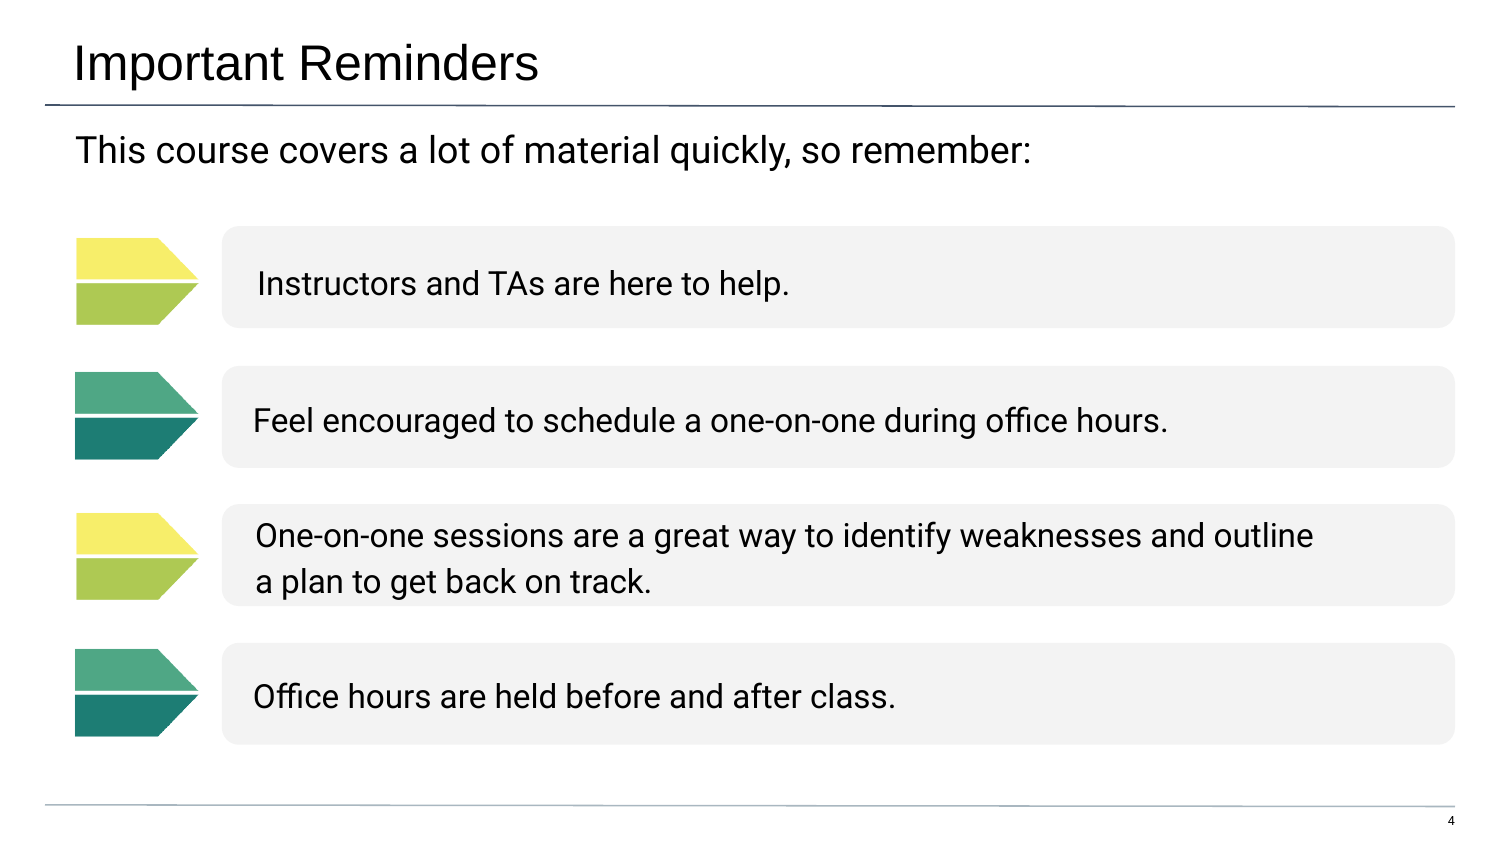

# Important Reminders
This course covers a lot of material quickly, so remember:
Instructors and TAs are here to help.
Feel encouraged to schedule a one-on-one during office hours.
One-on-one sessions are a great way to identify weaknesses and outline
a plan to get back on track.
Office hours are held before and after class.